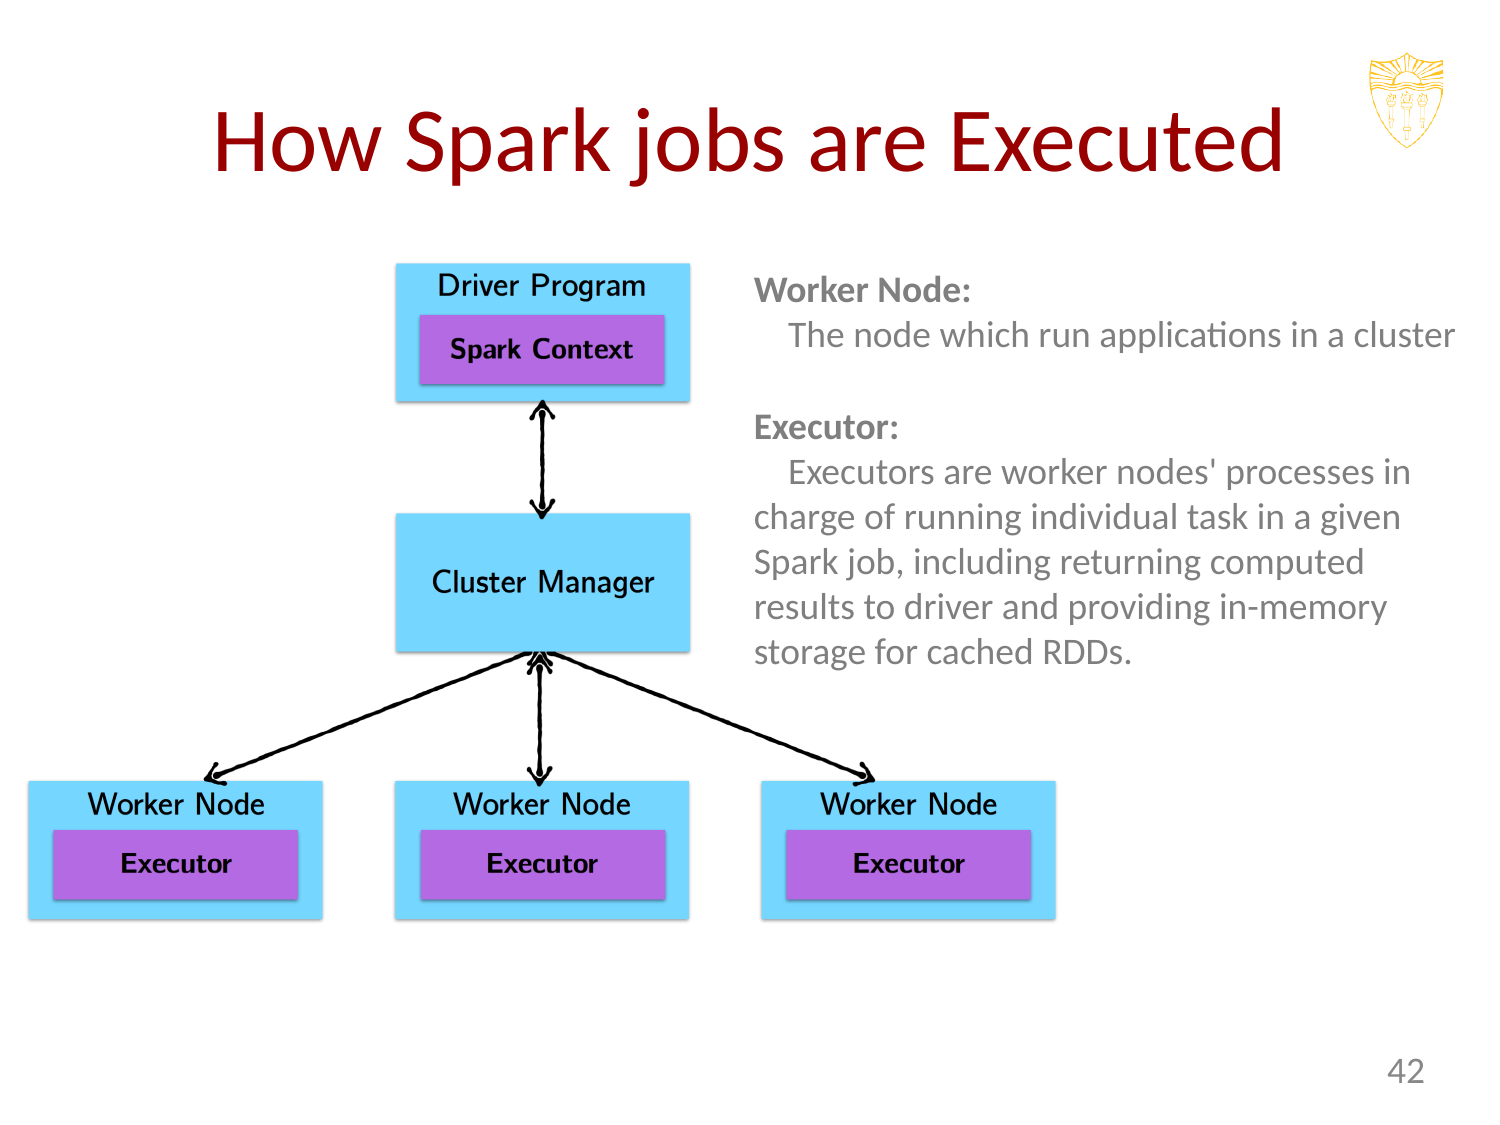

# How Spark jobs are Executed

Worker Node:
The node which run applications in a cluster

Executor:
Executors are worker nodes' processes in charge of running individual task in a given Spark job, including returning computed results to driver and providing in-memory storage for cached RDDs.
42